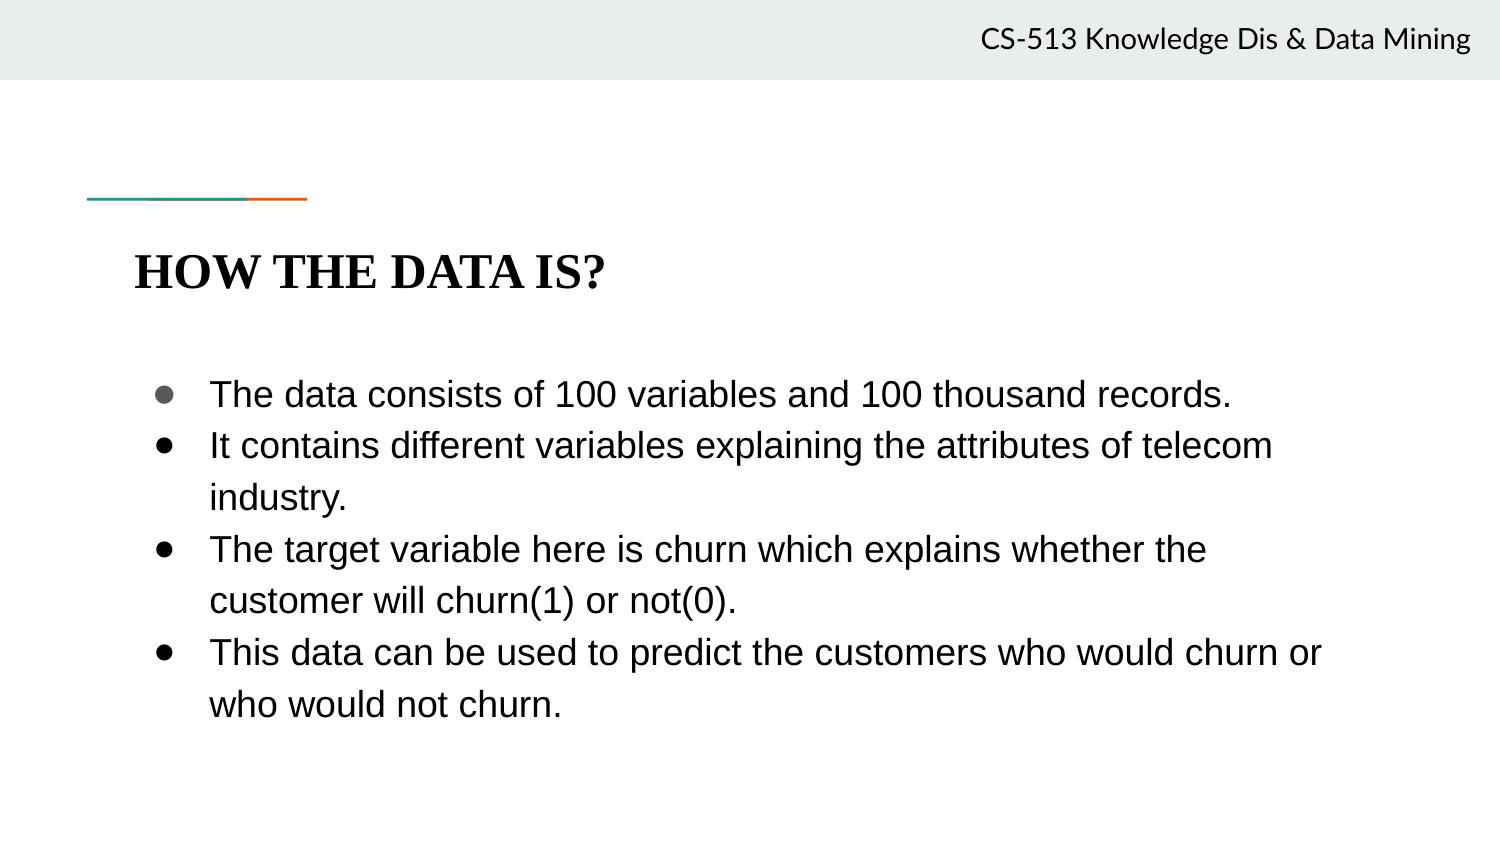

CS-513 Knowledge Dis & Data Mining
# HOW THE DATA IS?
The data consists of 100 variables and 100 thousand records.
It contains different variables explaining the attributes of telecom industry.
The target variable here is churn which explains whether the customer will churn(1) or not(0).
This data can be used to predict the customers who would churn or who would not churn.